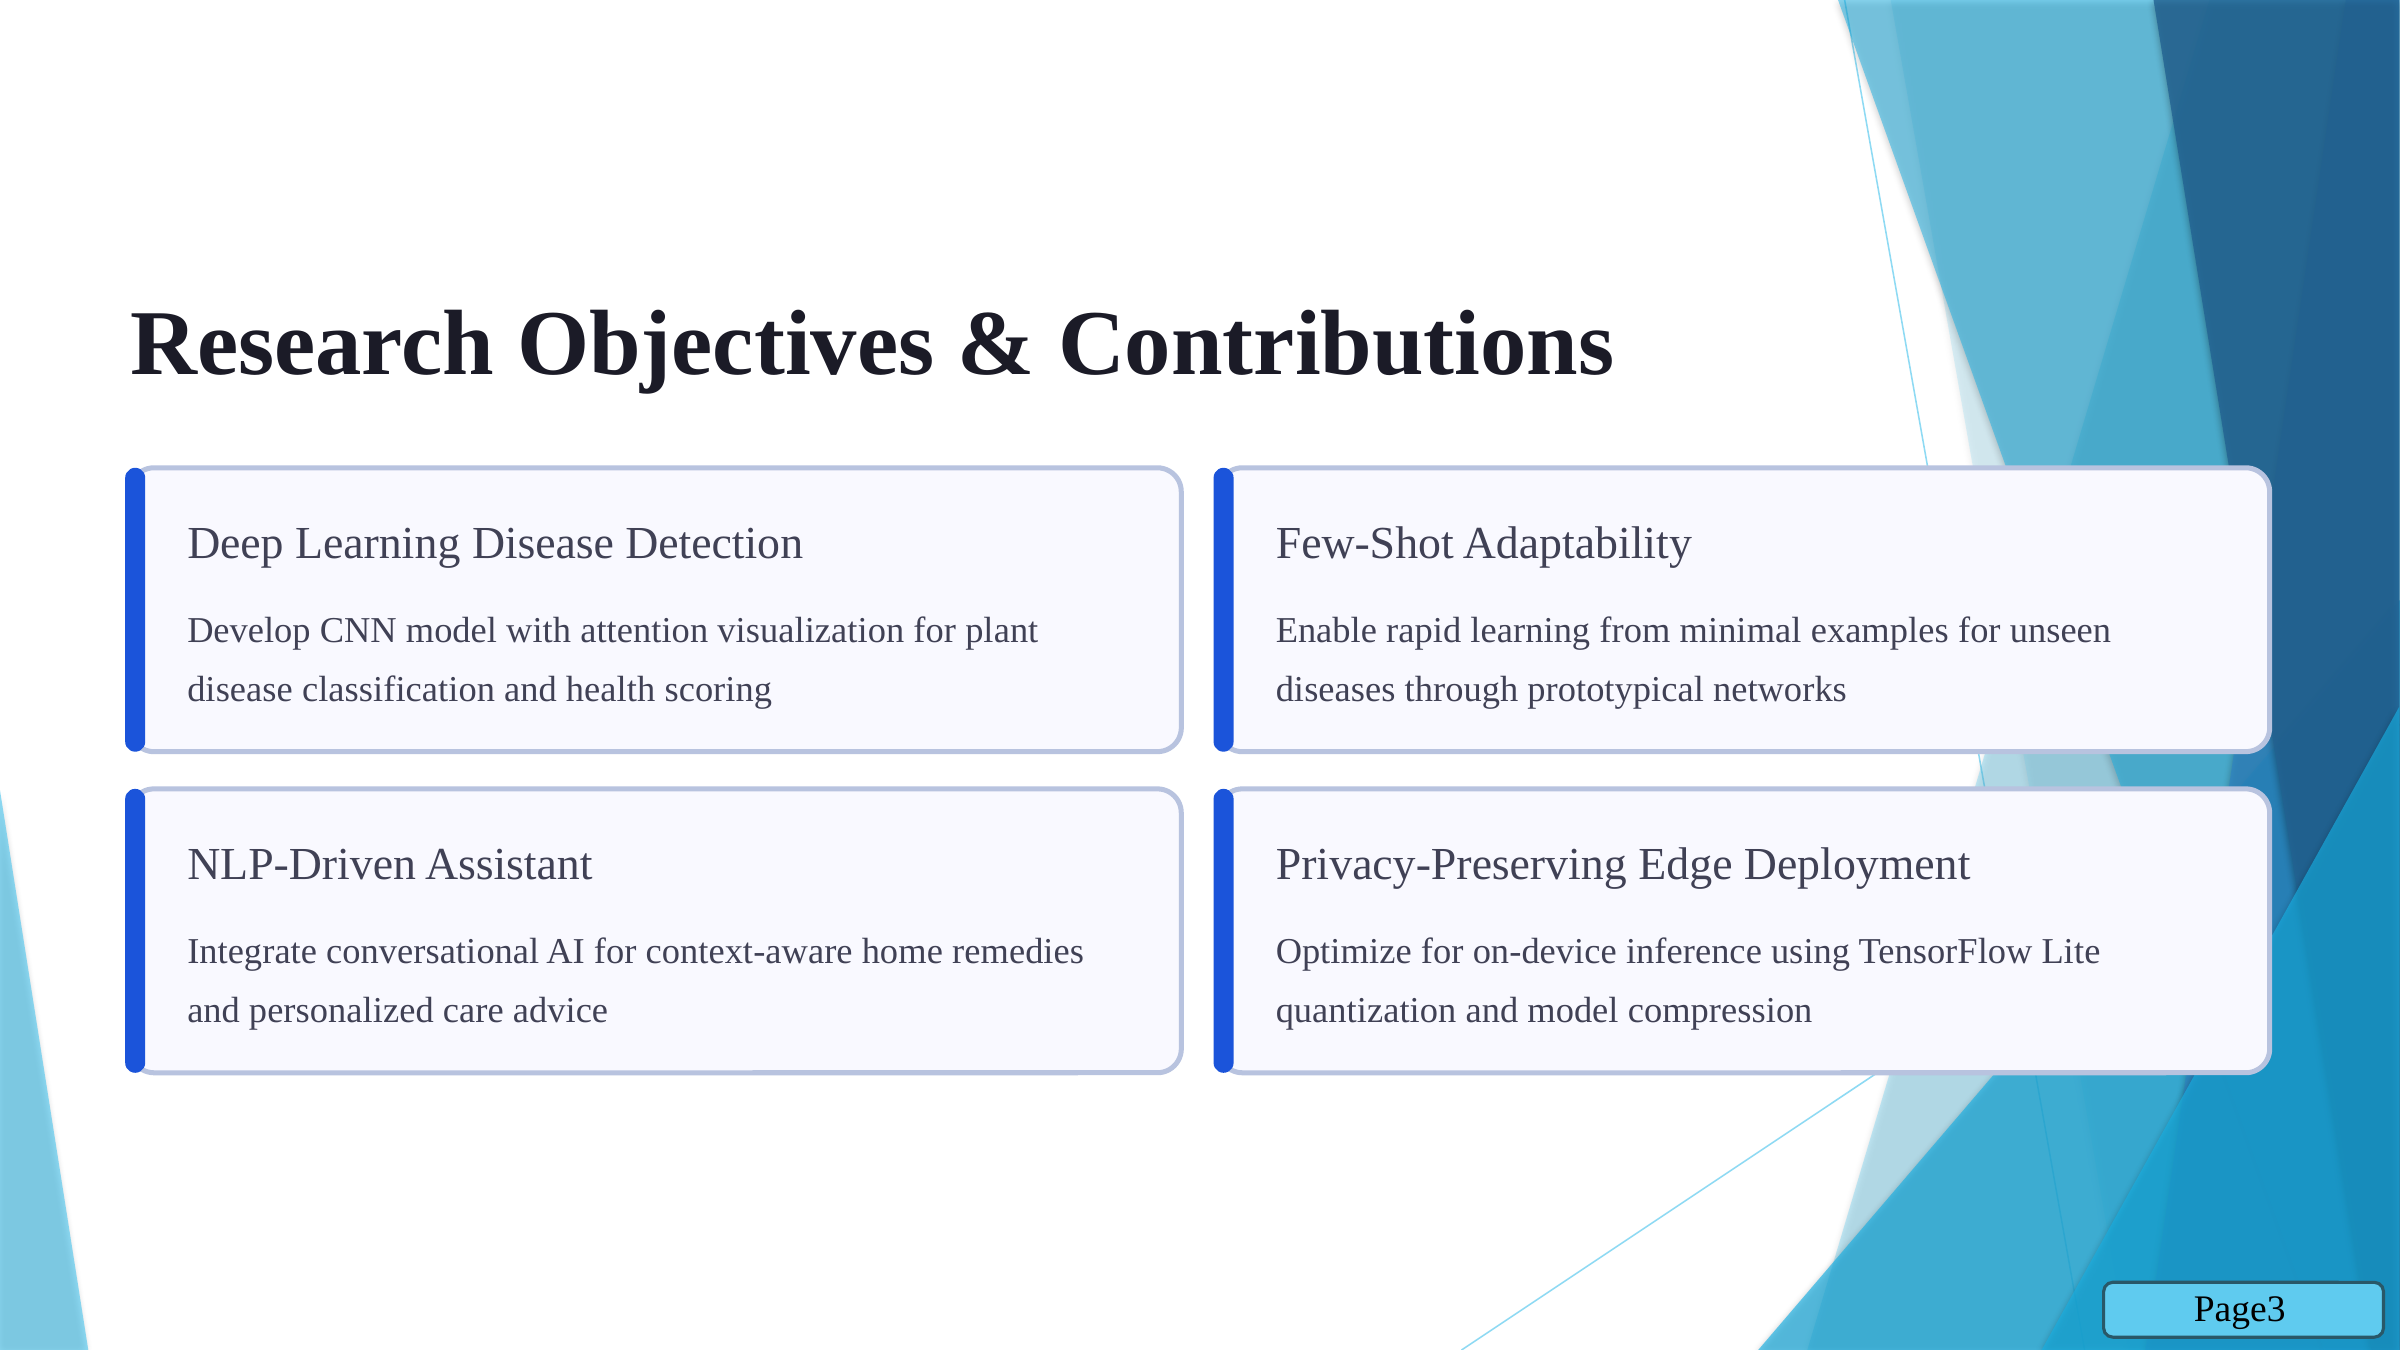

Research Objectives & Contributions

Deep Learning Disease Detection
Few-Shot Adaptability
Develop CNN model with attention visualization for plant disease classification and health scoring
Enable rapid learning from minimal examples for unseen diseases through prototypical networks

NLP-Driven Assistant
Privacy-Preserving Edge Deployment
Integrate conversational AI for context-aware home remedies and personalized care advice
Optimize for on-device inference using TensorFlow Lite quantization and model compression
Page3